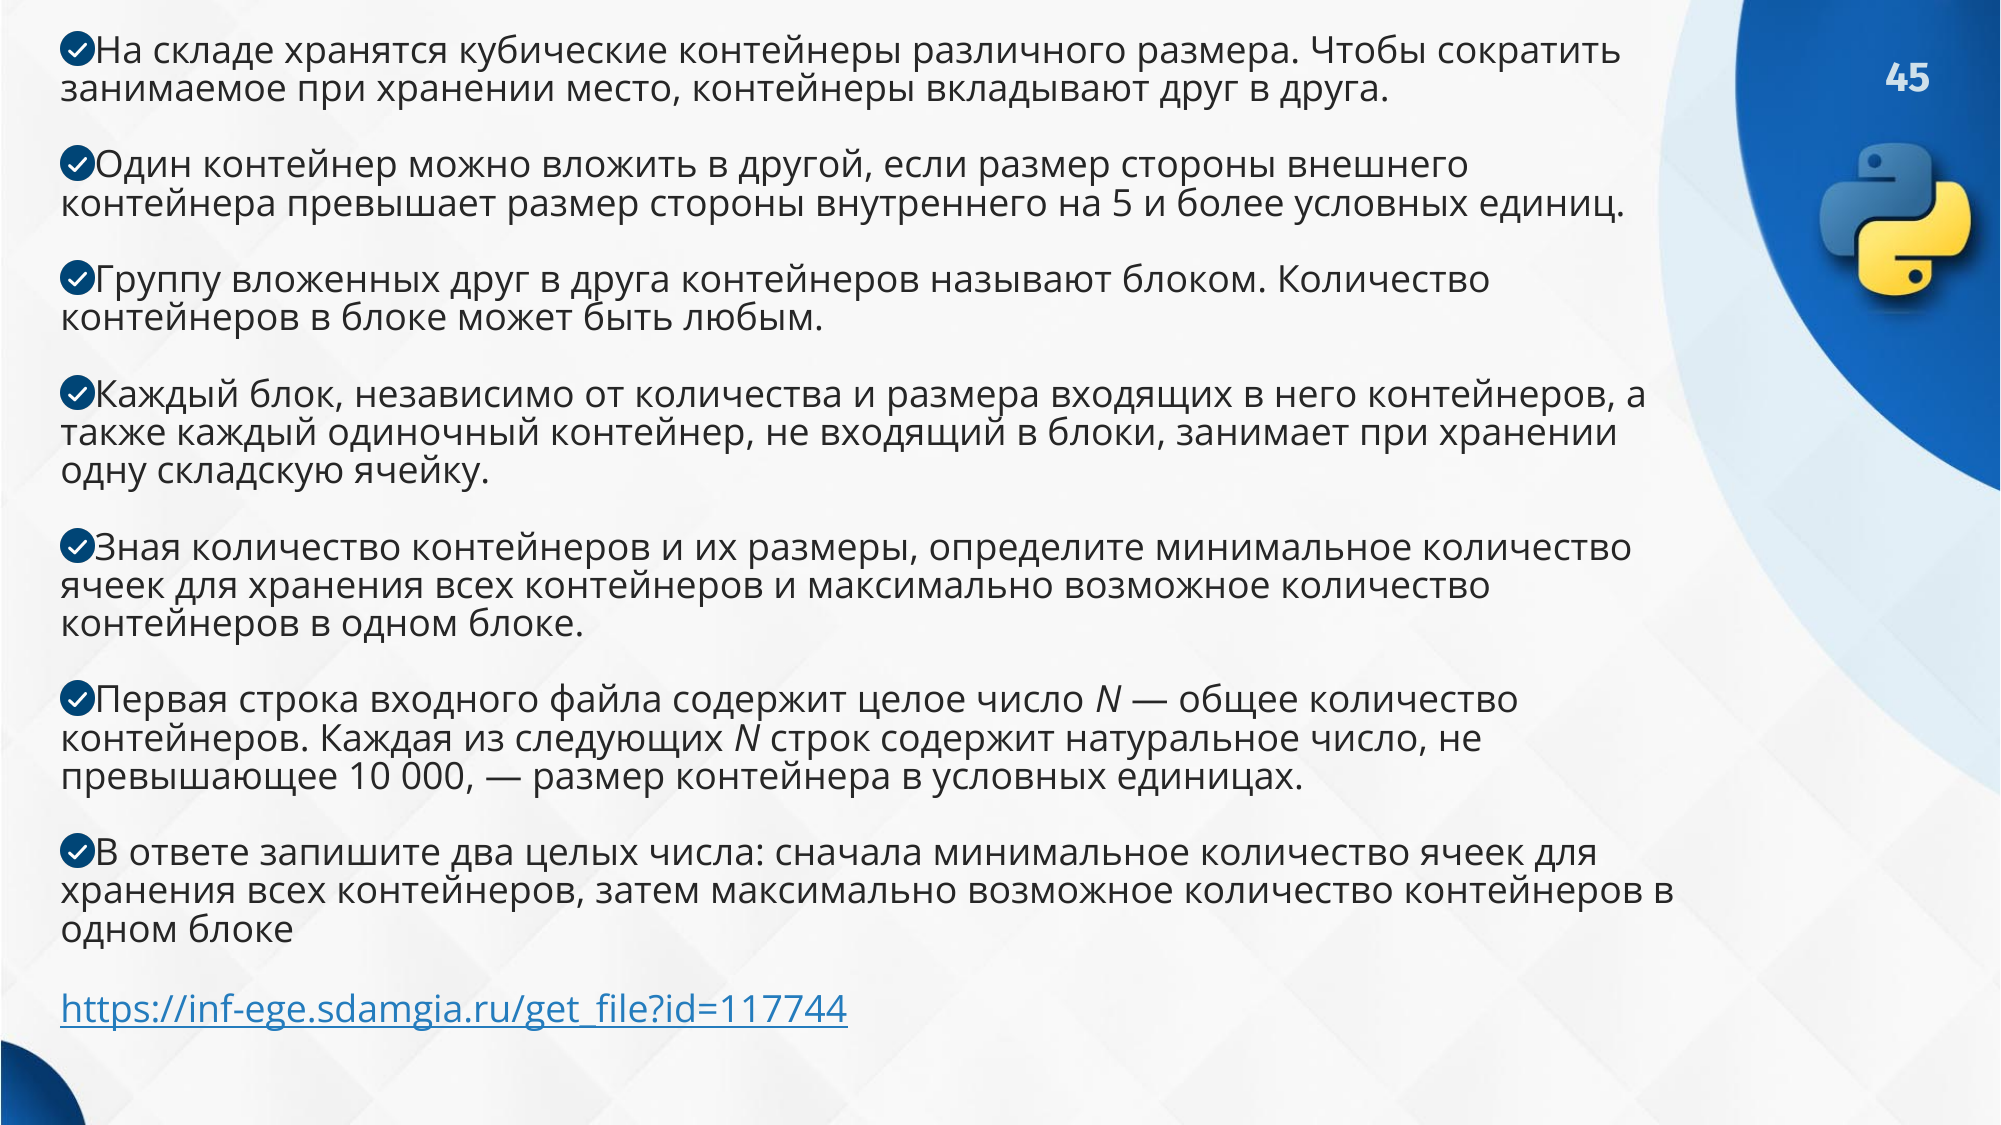

На складе хранятся кубические контейнеры различного размера. Чтобы сократить занимаемое при хранении место, контейнеры вкладывают друг в друга.

Один контейнер можно вложить в другой, если размер стороны внешнего контейнера превышает размер стороны внутреннего на 5 и более условных единиц.

Группу вложенных друг в друга контейнеров называют блоком. Количество контейнеров в блоке может быть любым.

Каждый блок, независимо от количества и размера входящих в него контейнеров, а также каждый одиночный контейнер, не входящий в блоки, занимает при хранении одну складскую ячейку.

Зная количество контейнеров и их размеры, определите минимальное количество ячеек для хранения всех контейнеров и максимально возможное количество контейнеров в одном блоке.

Первая строка входного файла содержит целое число N  — общее количество контейнеров. Каждая из следующих N строк содержит натуральное число, не превышающее 10 000,  — размер контейнера в условных единицах.

В ответе запишите два целых числа: сначала минимальное количество ячеек для хранения всех контейнеров, затем максимально возможное количество контейнеров в одном блоке

https://inf-ege.sdamgia.ru/get_file?id=117744